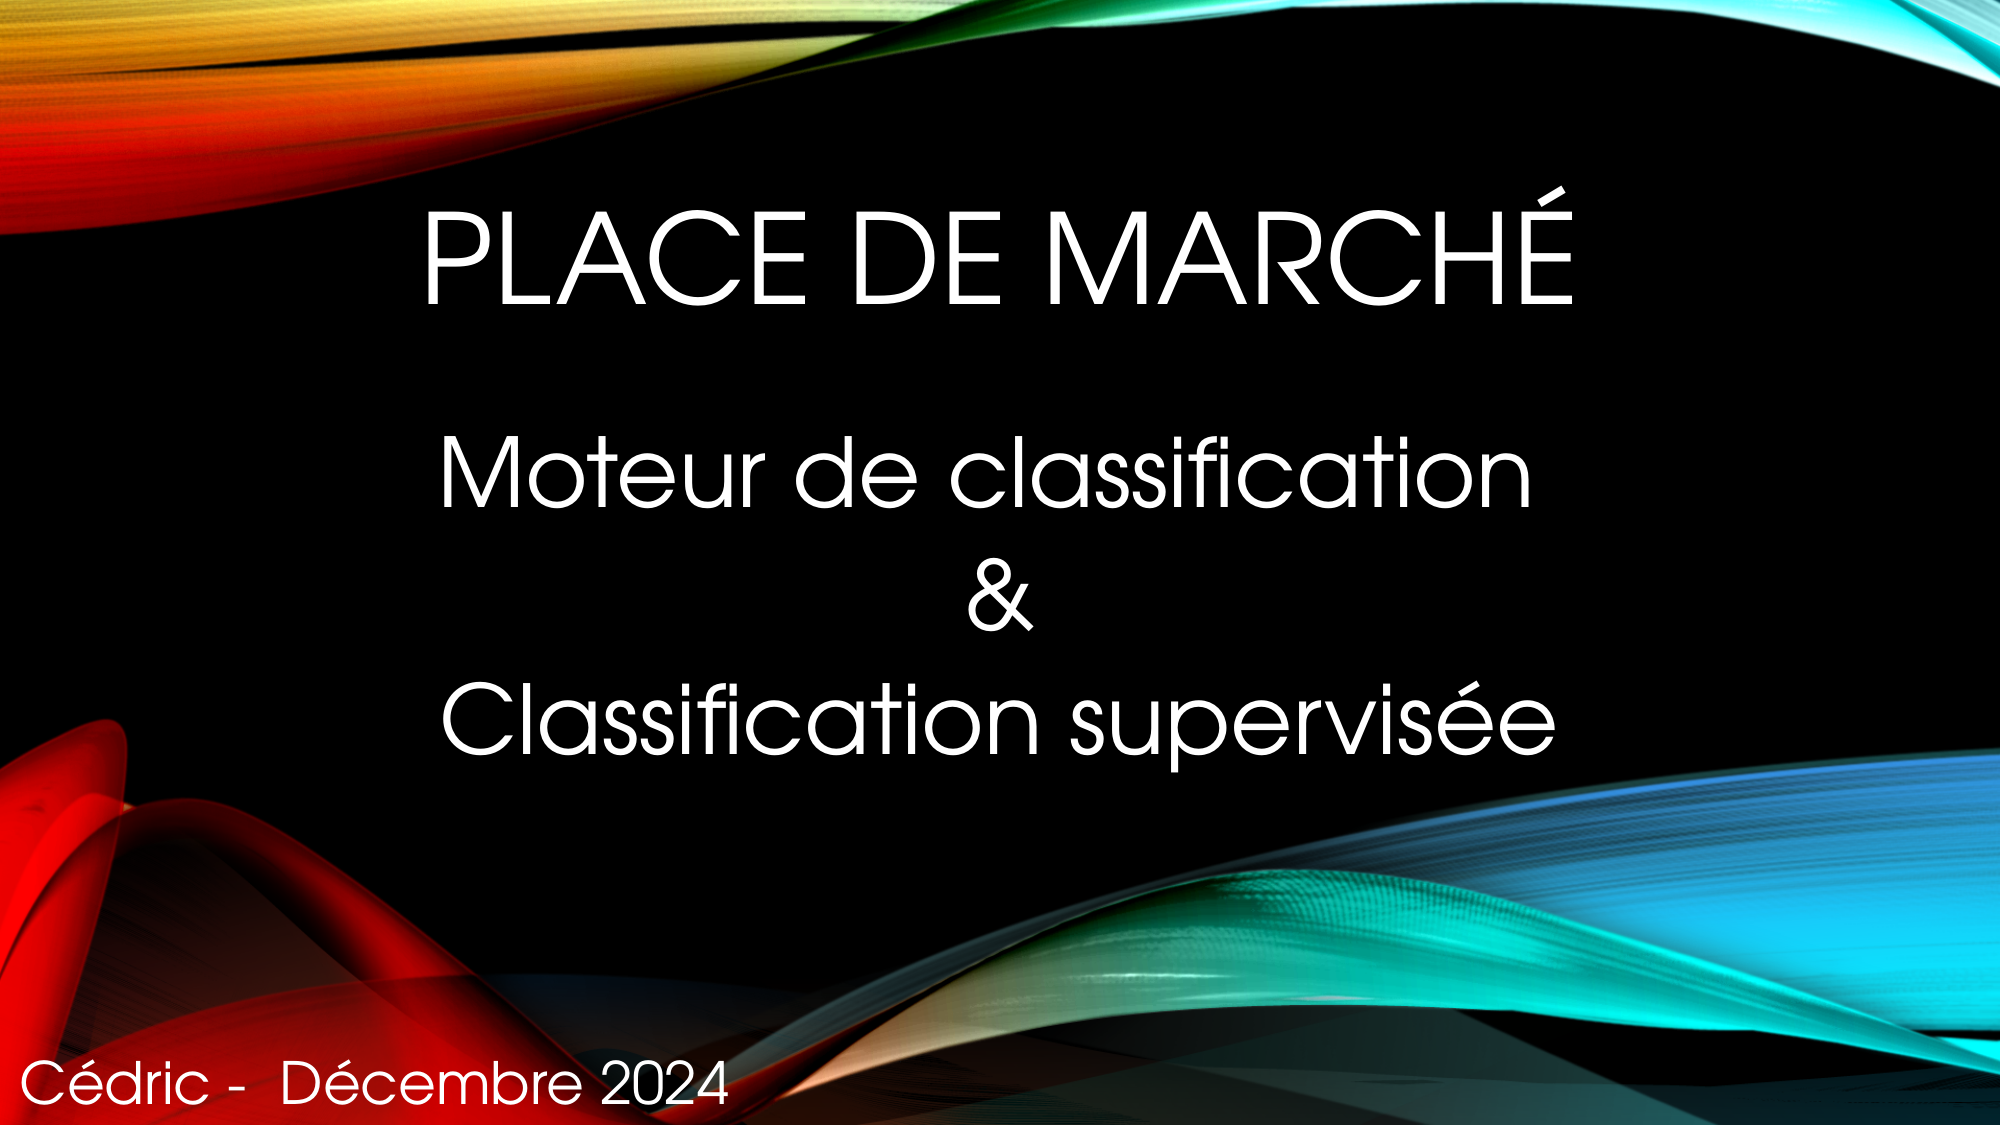

# Place de Marché
Moteur de classification
&
Classification supervisée
Cédric -  Décembre 2024